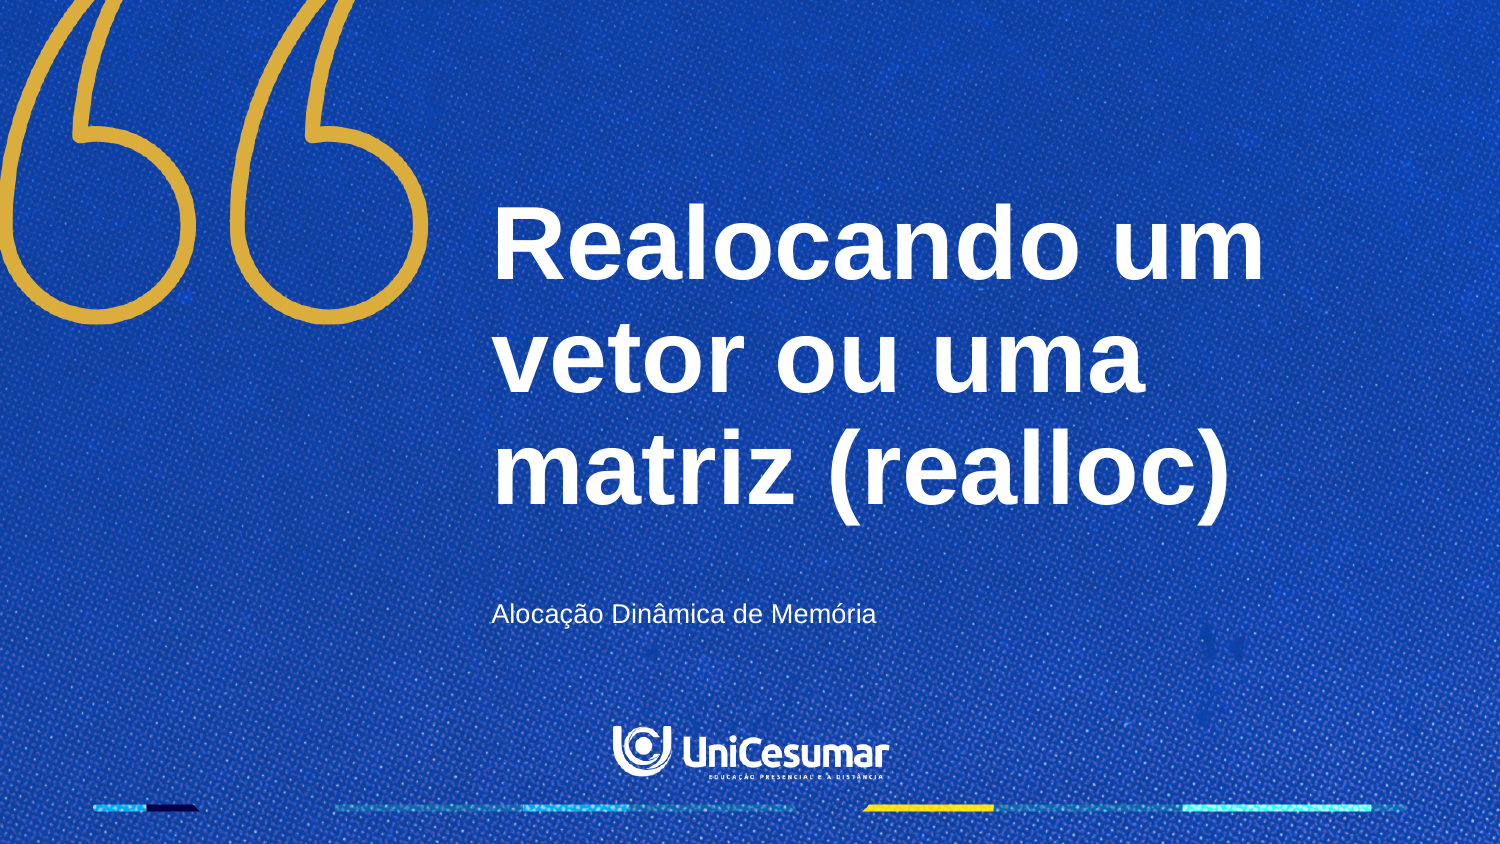

# Realocando um vetor ou uma matriz (realloc)
Alocação Dinâmica de Memória